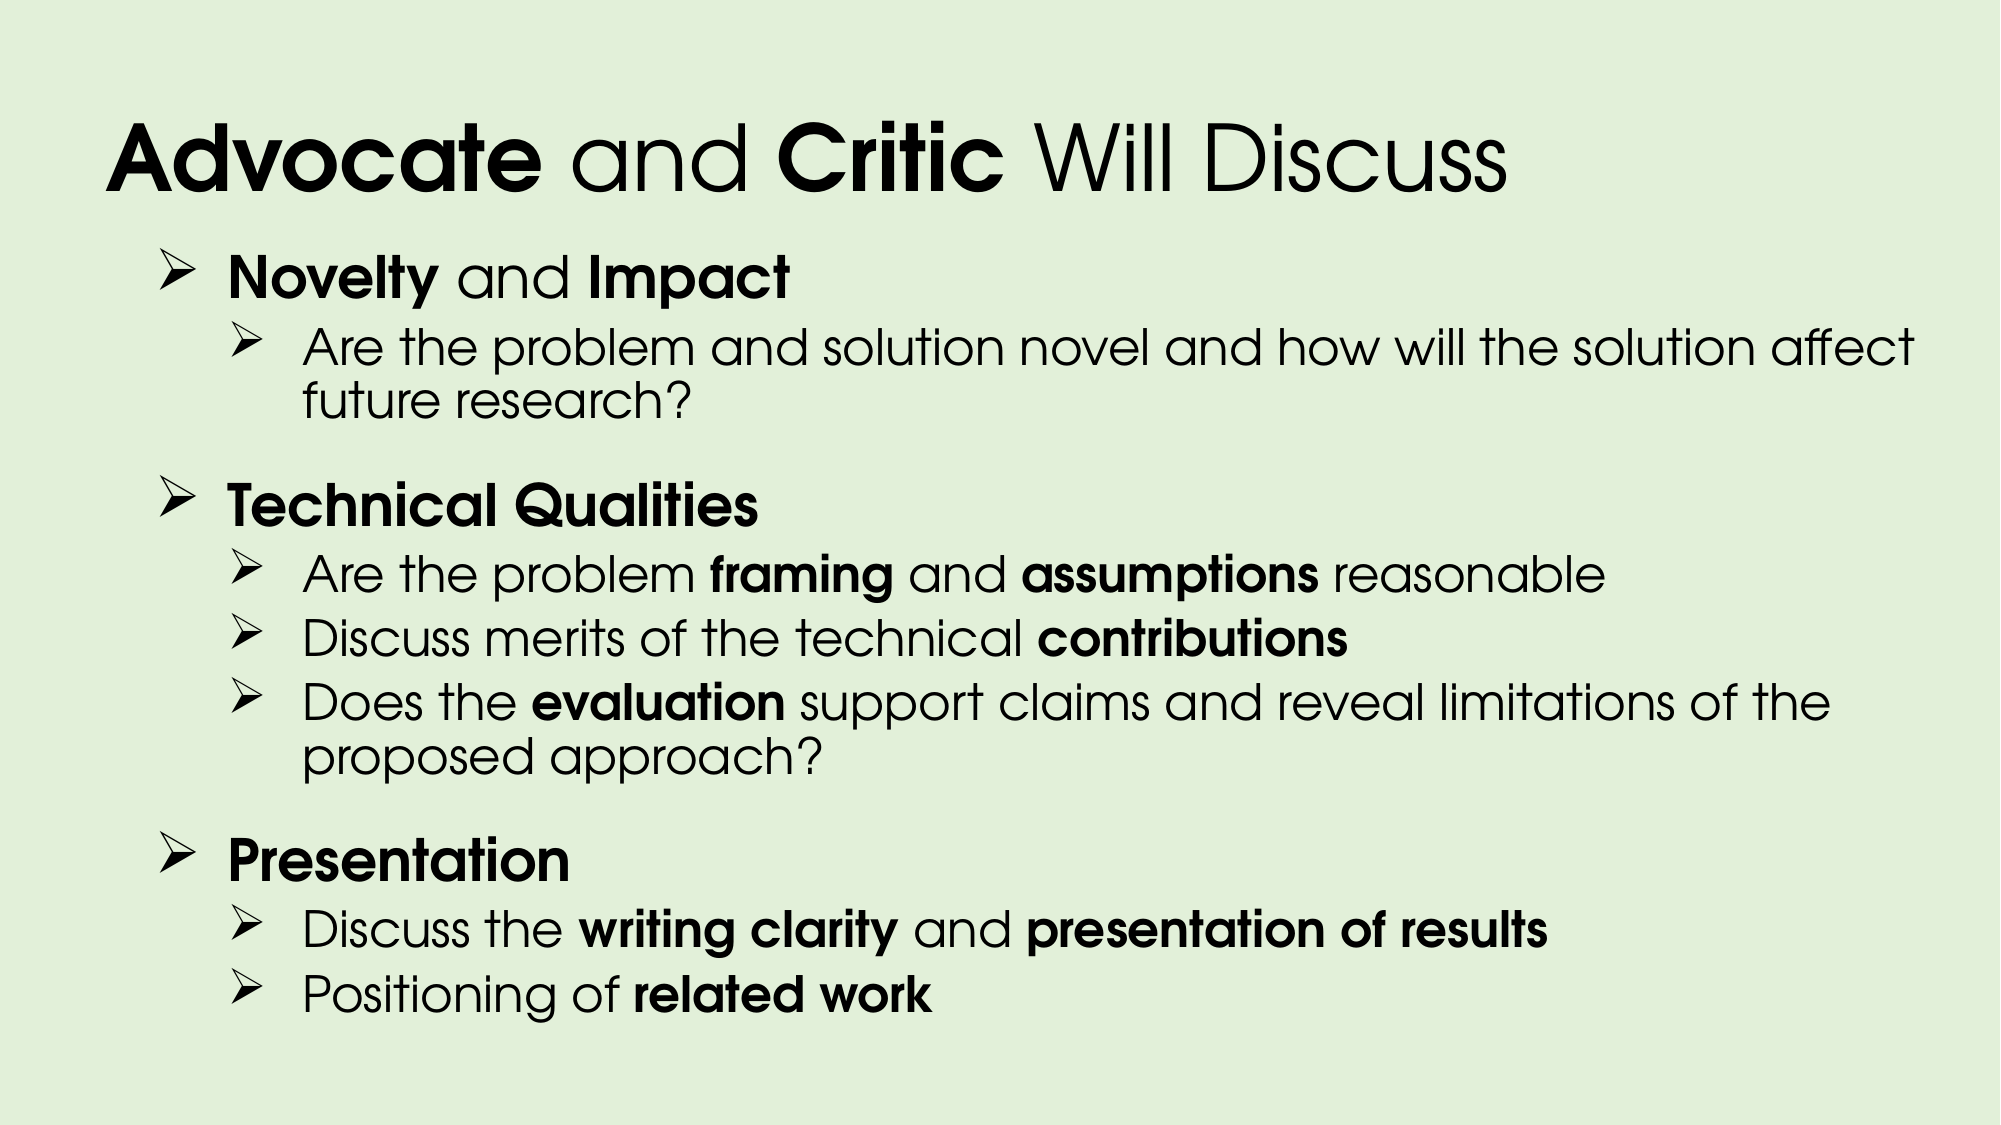

# Advocate and Critic Will Discuss
Novelty and Impact
Are the problem and solution novel and how will the solution affect future research?
Technical Qualities
Are the problem framing and assumptions reasonable
Discuss merits of the technical contributions
Does the evaluation support claims and reveal limitations of the proposed approach?
Presentation
Discuss the writing clarity and presentation of results
Positioning of related work